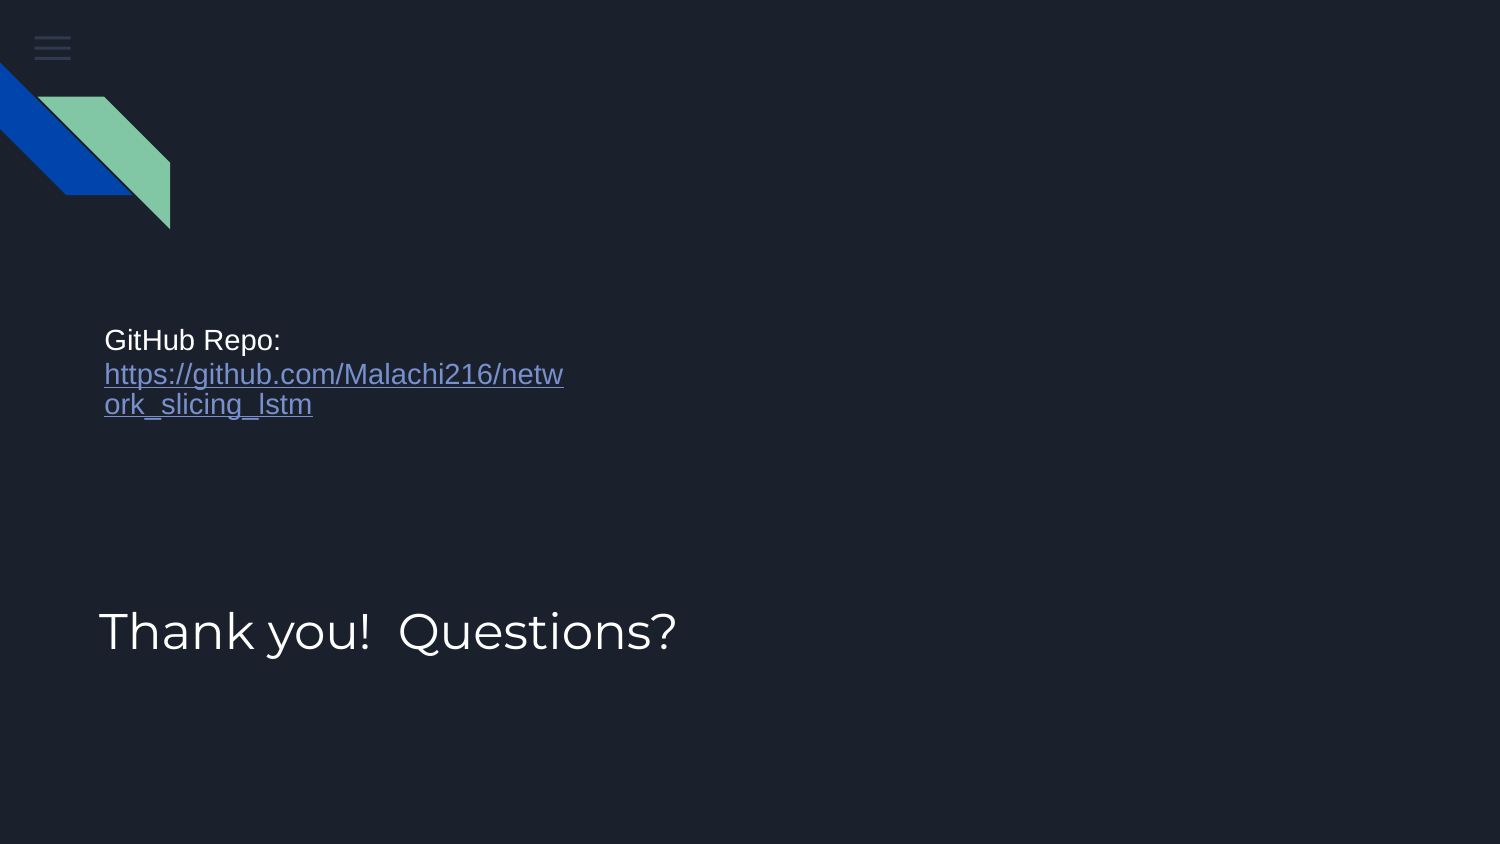

GitHub Repo: https://github.com/Malachi216/network_slicing_lstm

# Thank you!  Questions?